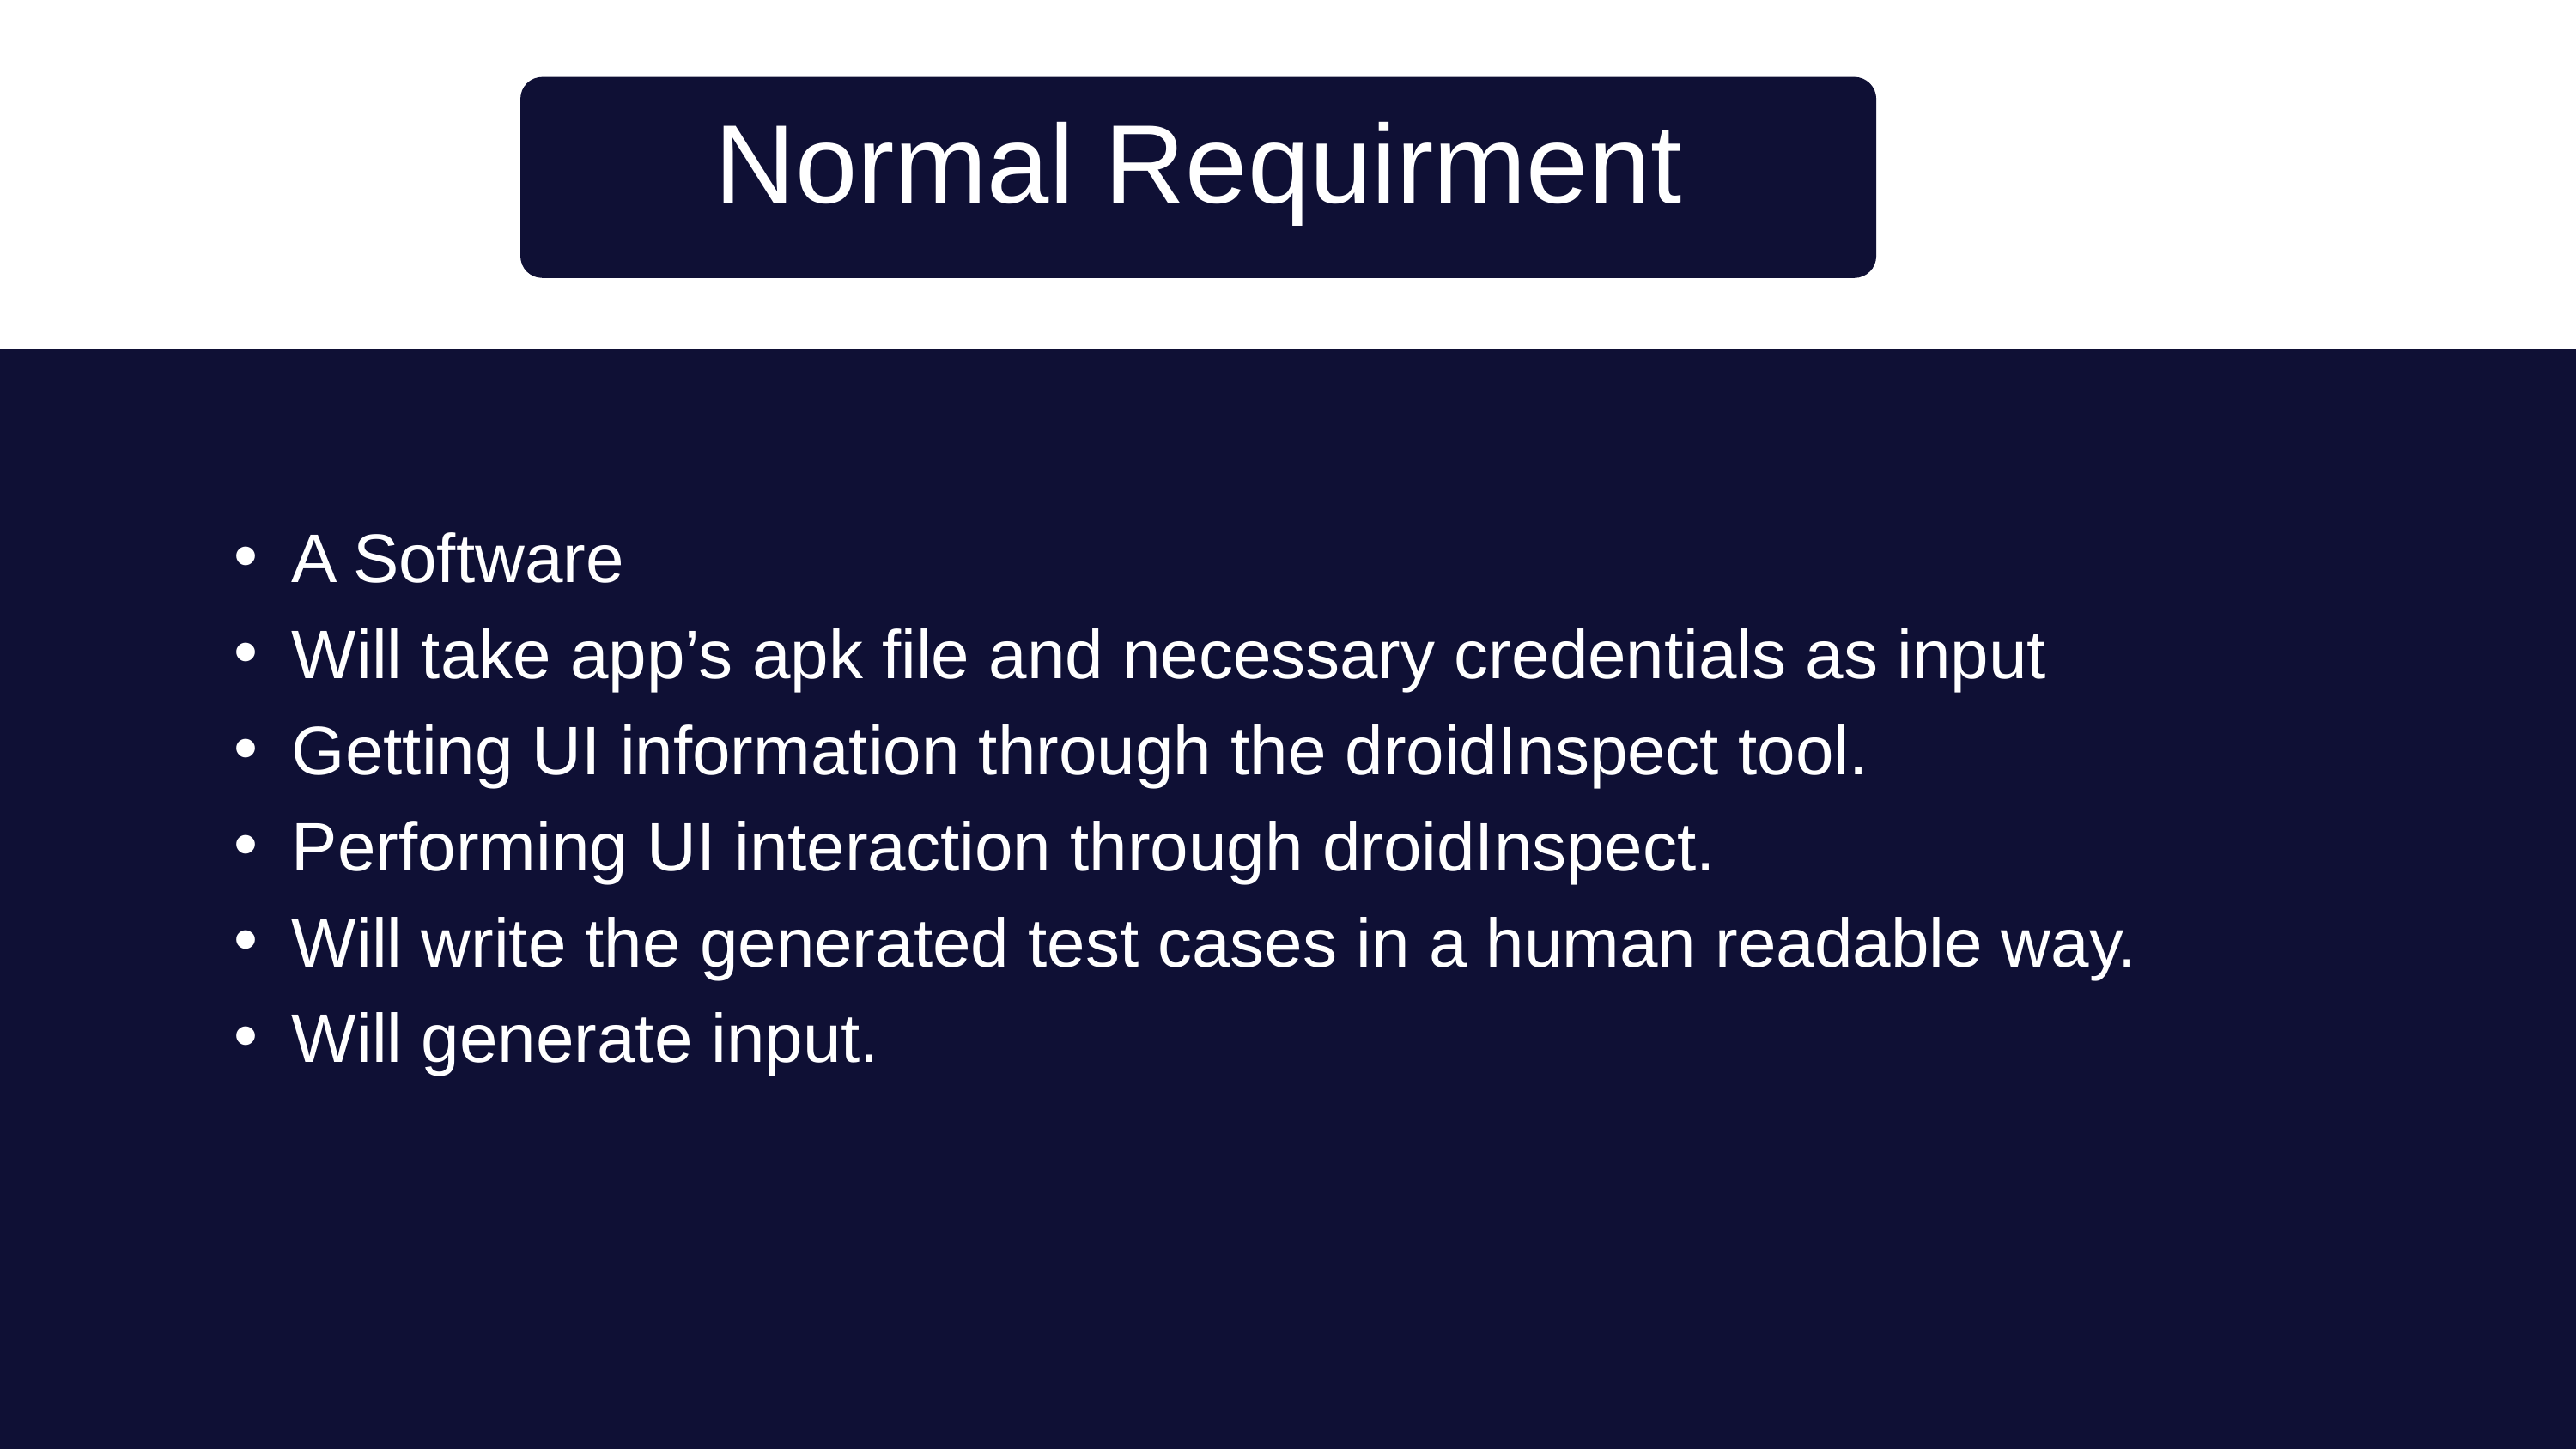

Normal Requirment

A Software
Will take app’s apk file and necessary credentials as input
Getting UI information through the droidInspect tool.
Performing UI interaction through droidInspect.
Will write the generated test cases in a human readable way.
Will generate input.